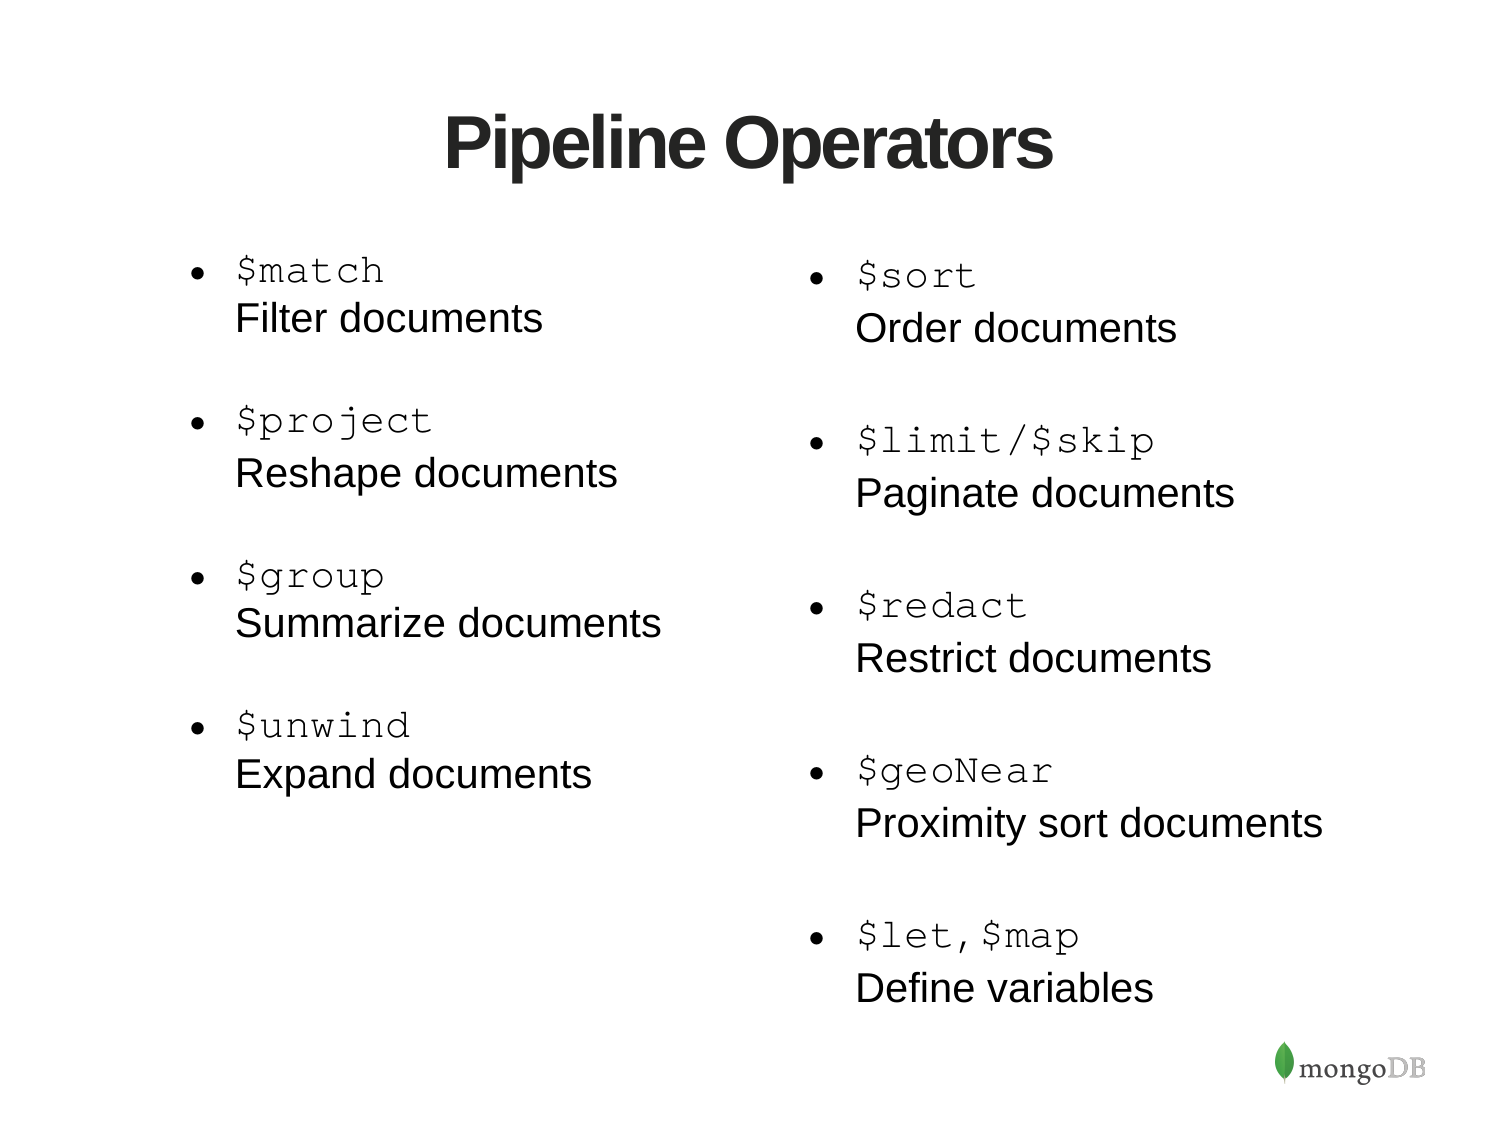

# Pipeline Operators
• $match
  Filter documents

• $project
  Reshape documents

• $group
  Summarize documents

• $unwind
  Expand documents

• $sort
  Order documents

• $limit/$skip
  Paginate documents

• $redact
  Restrict documents

• $geoNear
  Proximity sort documents

• $let,$map
  Define variables